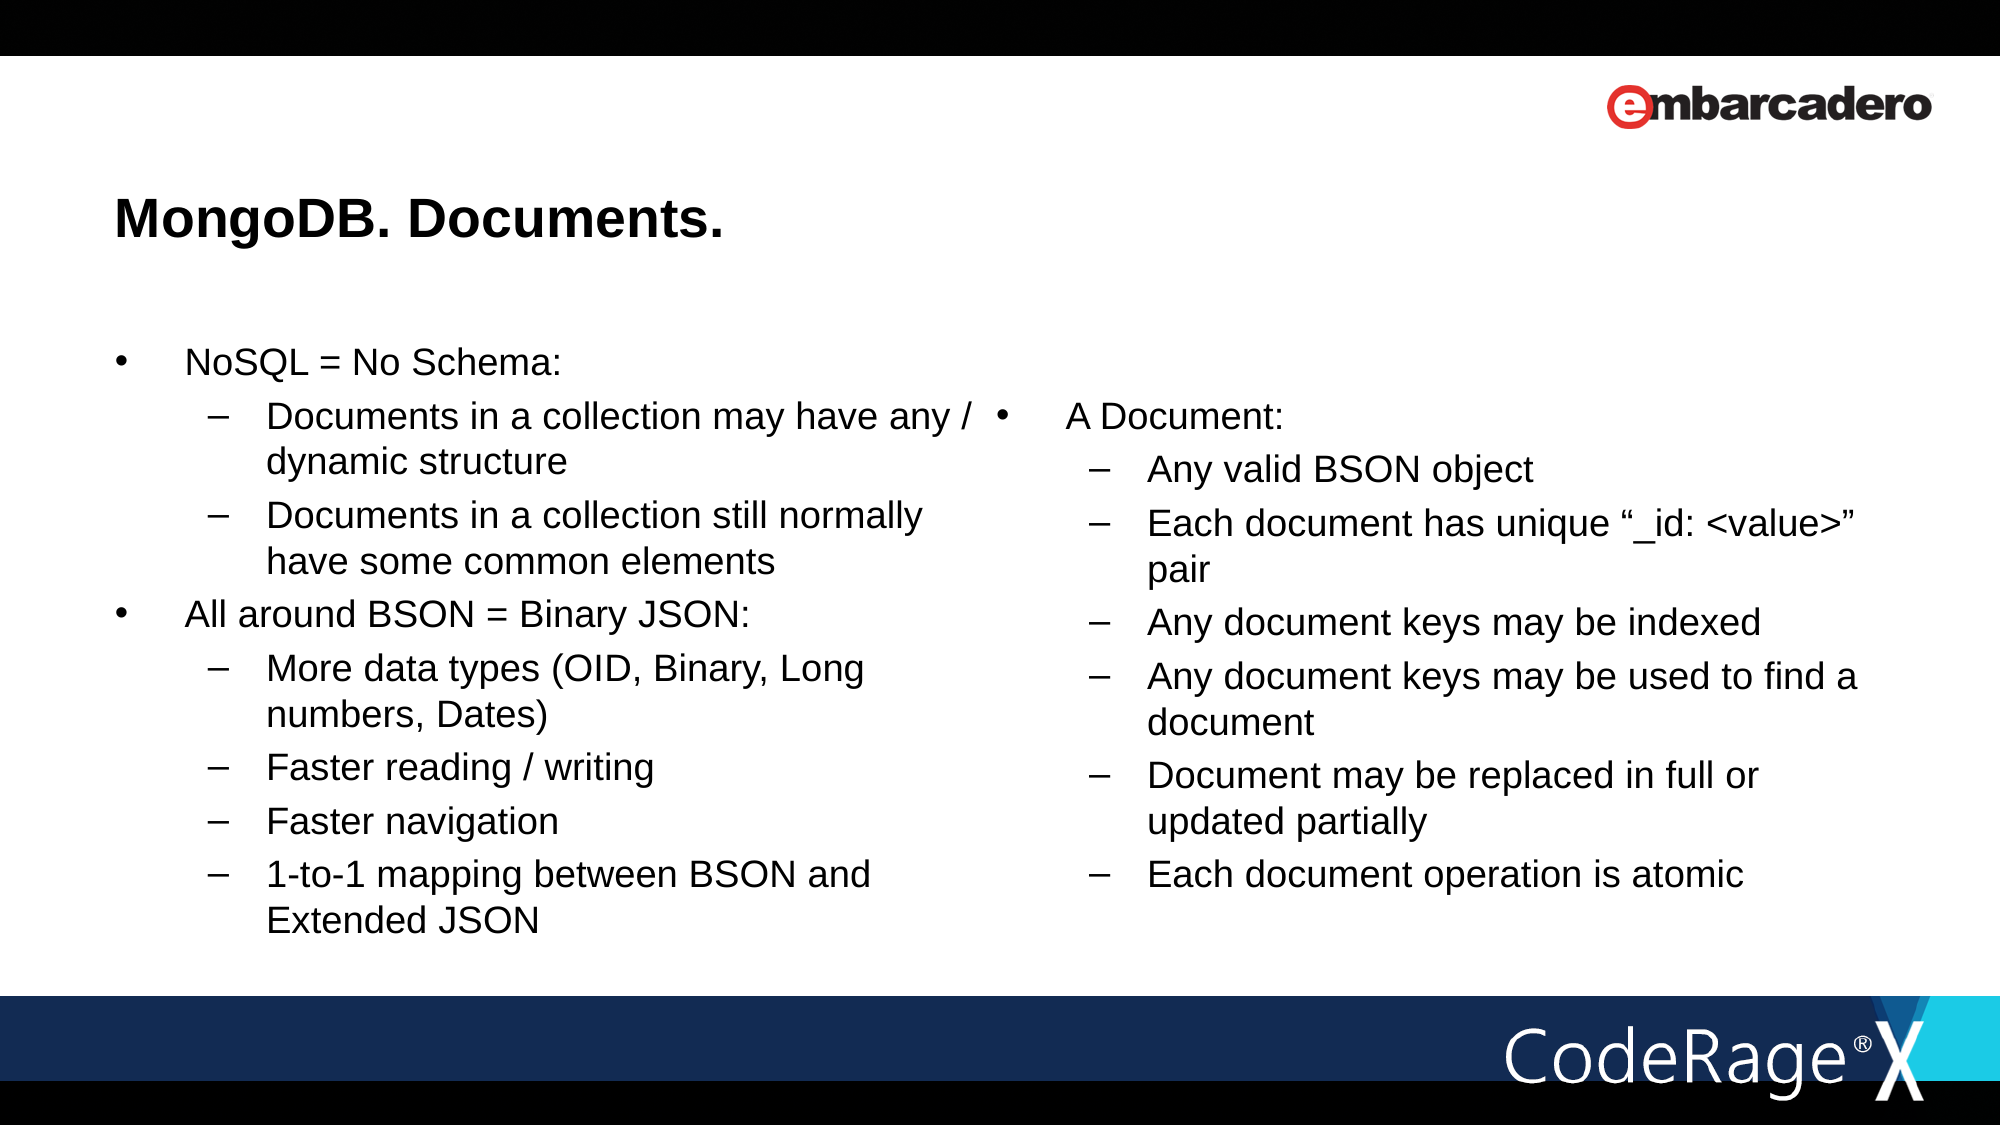

# MongoDB. Documents.
NoSQL = No Schema:
Documents in a collection may have any / dynamic structure
Documents in a collection still normally have some common elements
All around BSON = Binary JSON:
More data types (OID, Binary, Long numbers, Dates)
Faster reading / writing
Faster navigation
1-to-1 mapping between BSON and Extended JSON

A Document:
Any valid BSON object
Each document has unique “_id: <value>” pair
Any document keys may be indexed
Any document keys may be used to find a document
Document may be replaced in full or updated partially
Each document operation is atomic